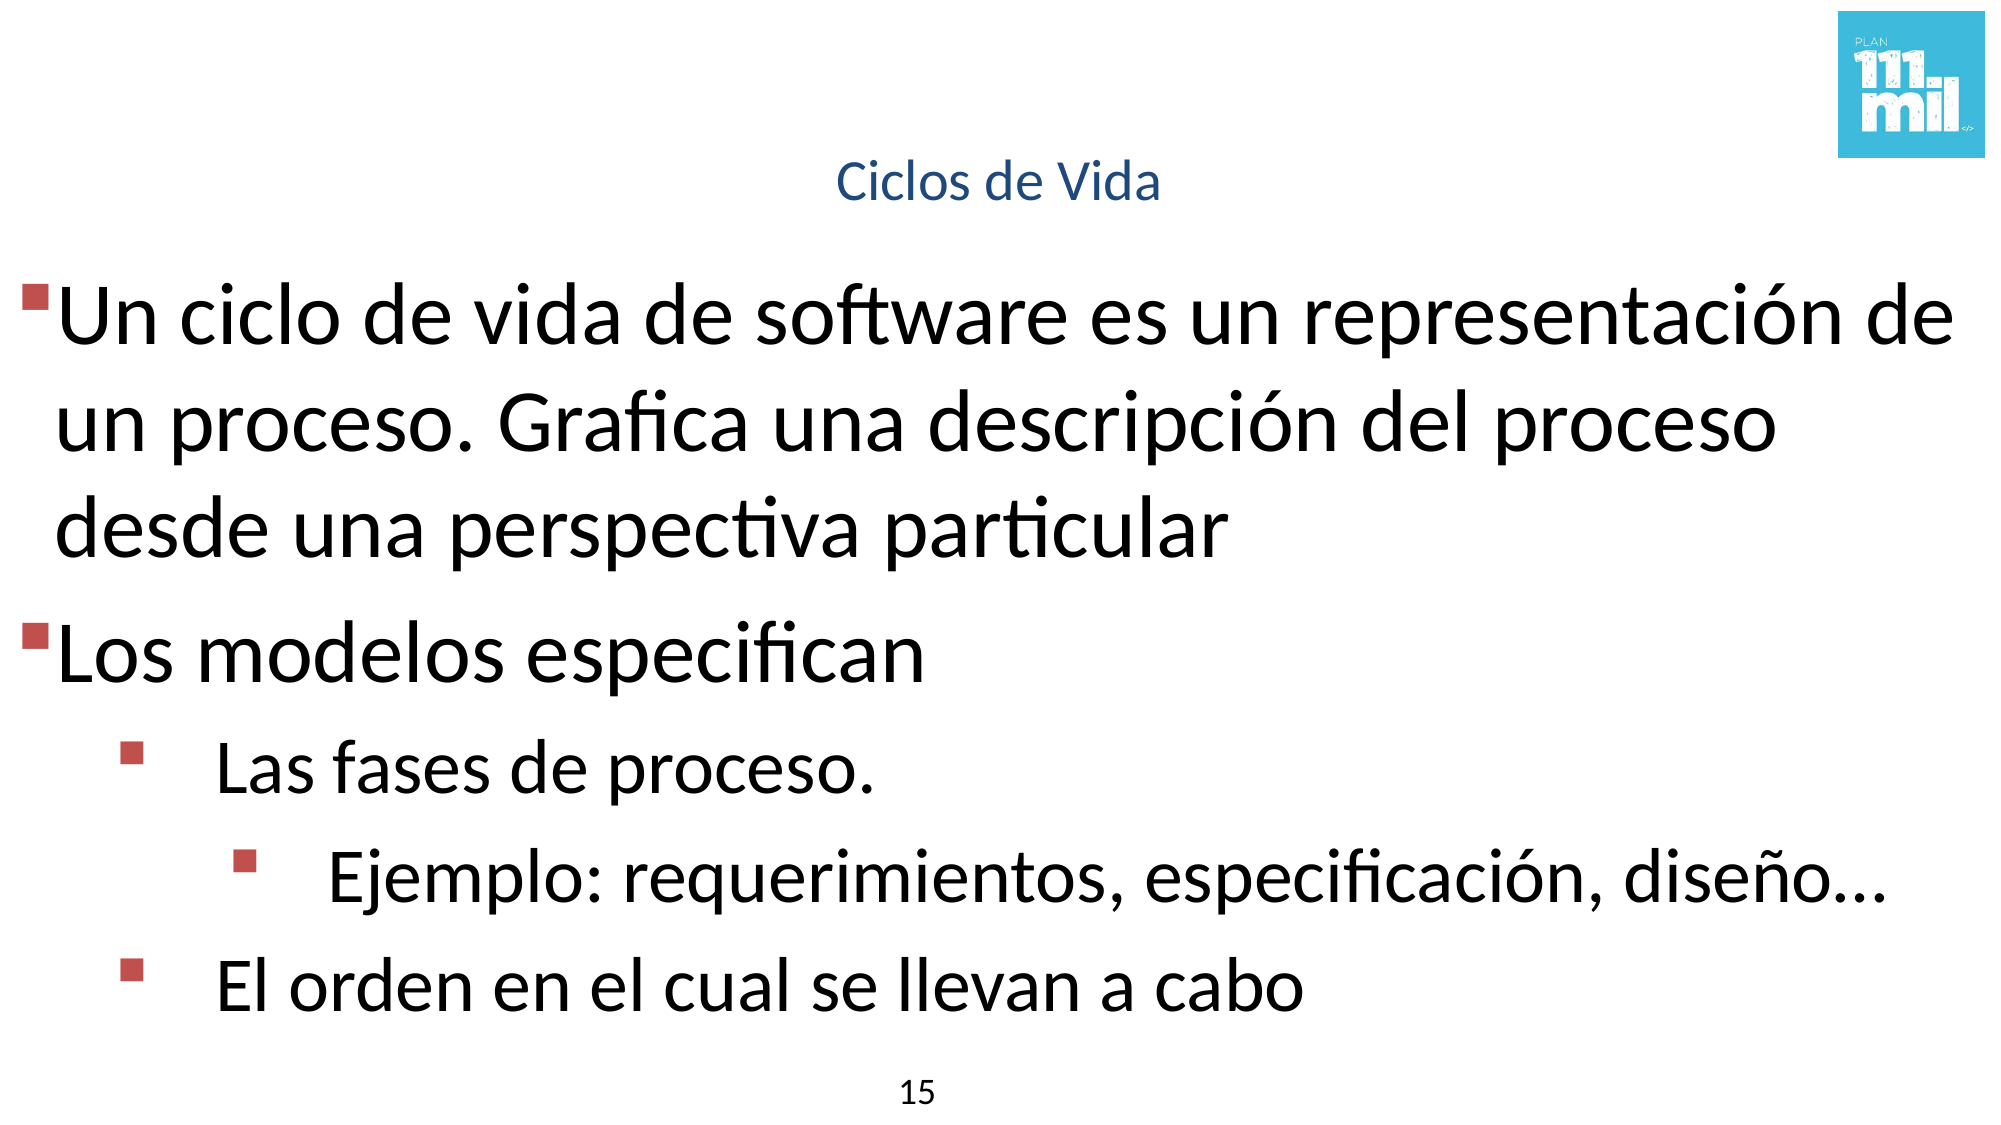

# Ciclos de Vida
Un ciclo de vida de software es un representación de un proceso. Grafica una descripción del proceso desde una perspectiva particular
Los modelos especifican
Las fases de proceso.
Ejemplo: requerimientos, especificación, diseño…
El orden en el cual se llevan a cabo